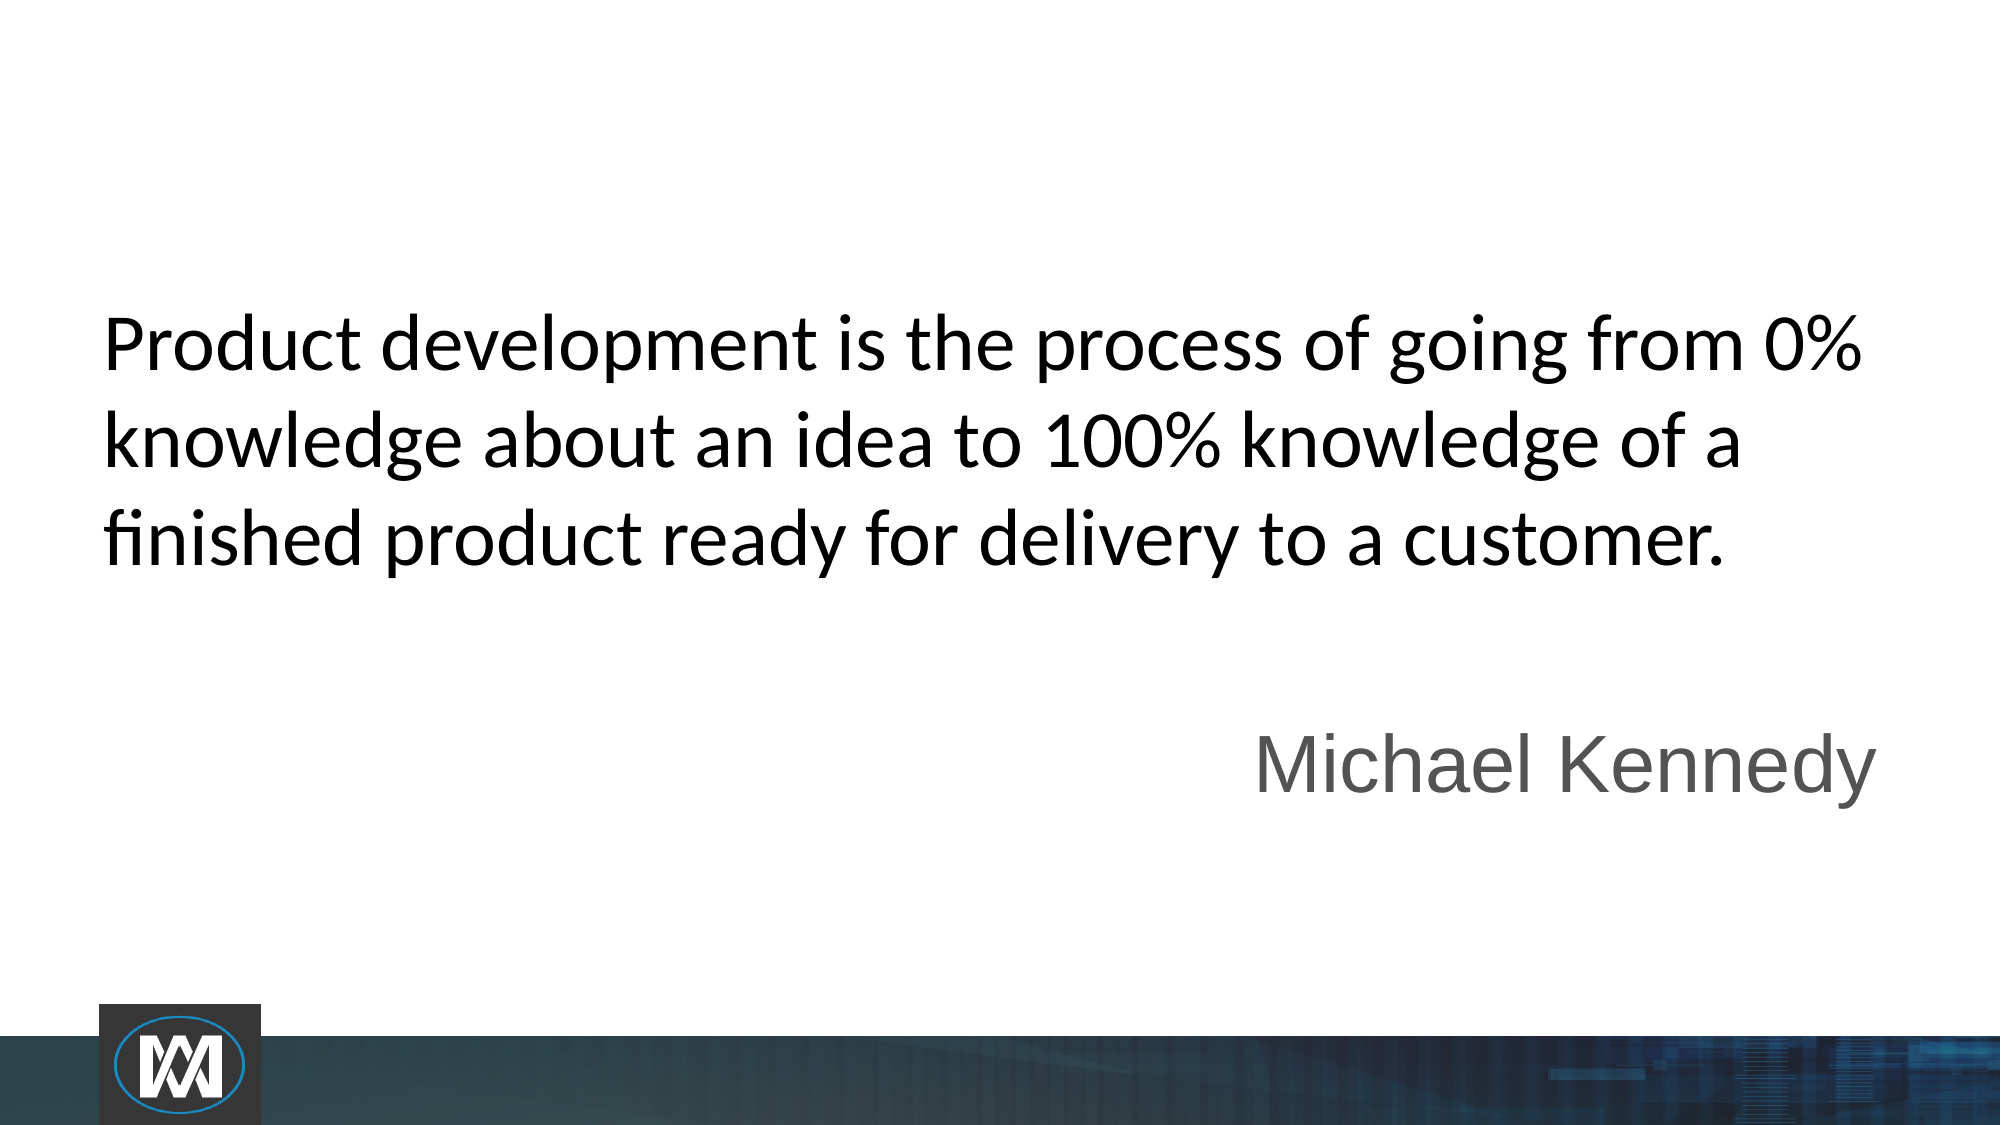

Product development is the process of going from 0% knowledge about an idea to 100% knowledge of a finished product ready for delivery to a customer.

                                                               Michael Kennedy